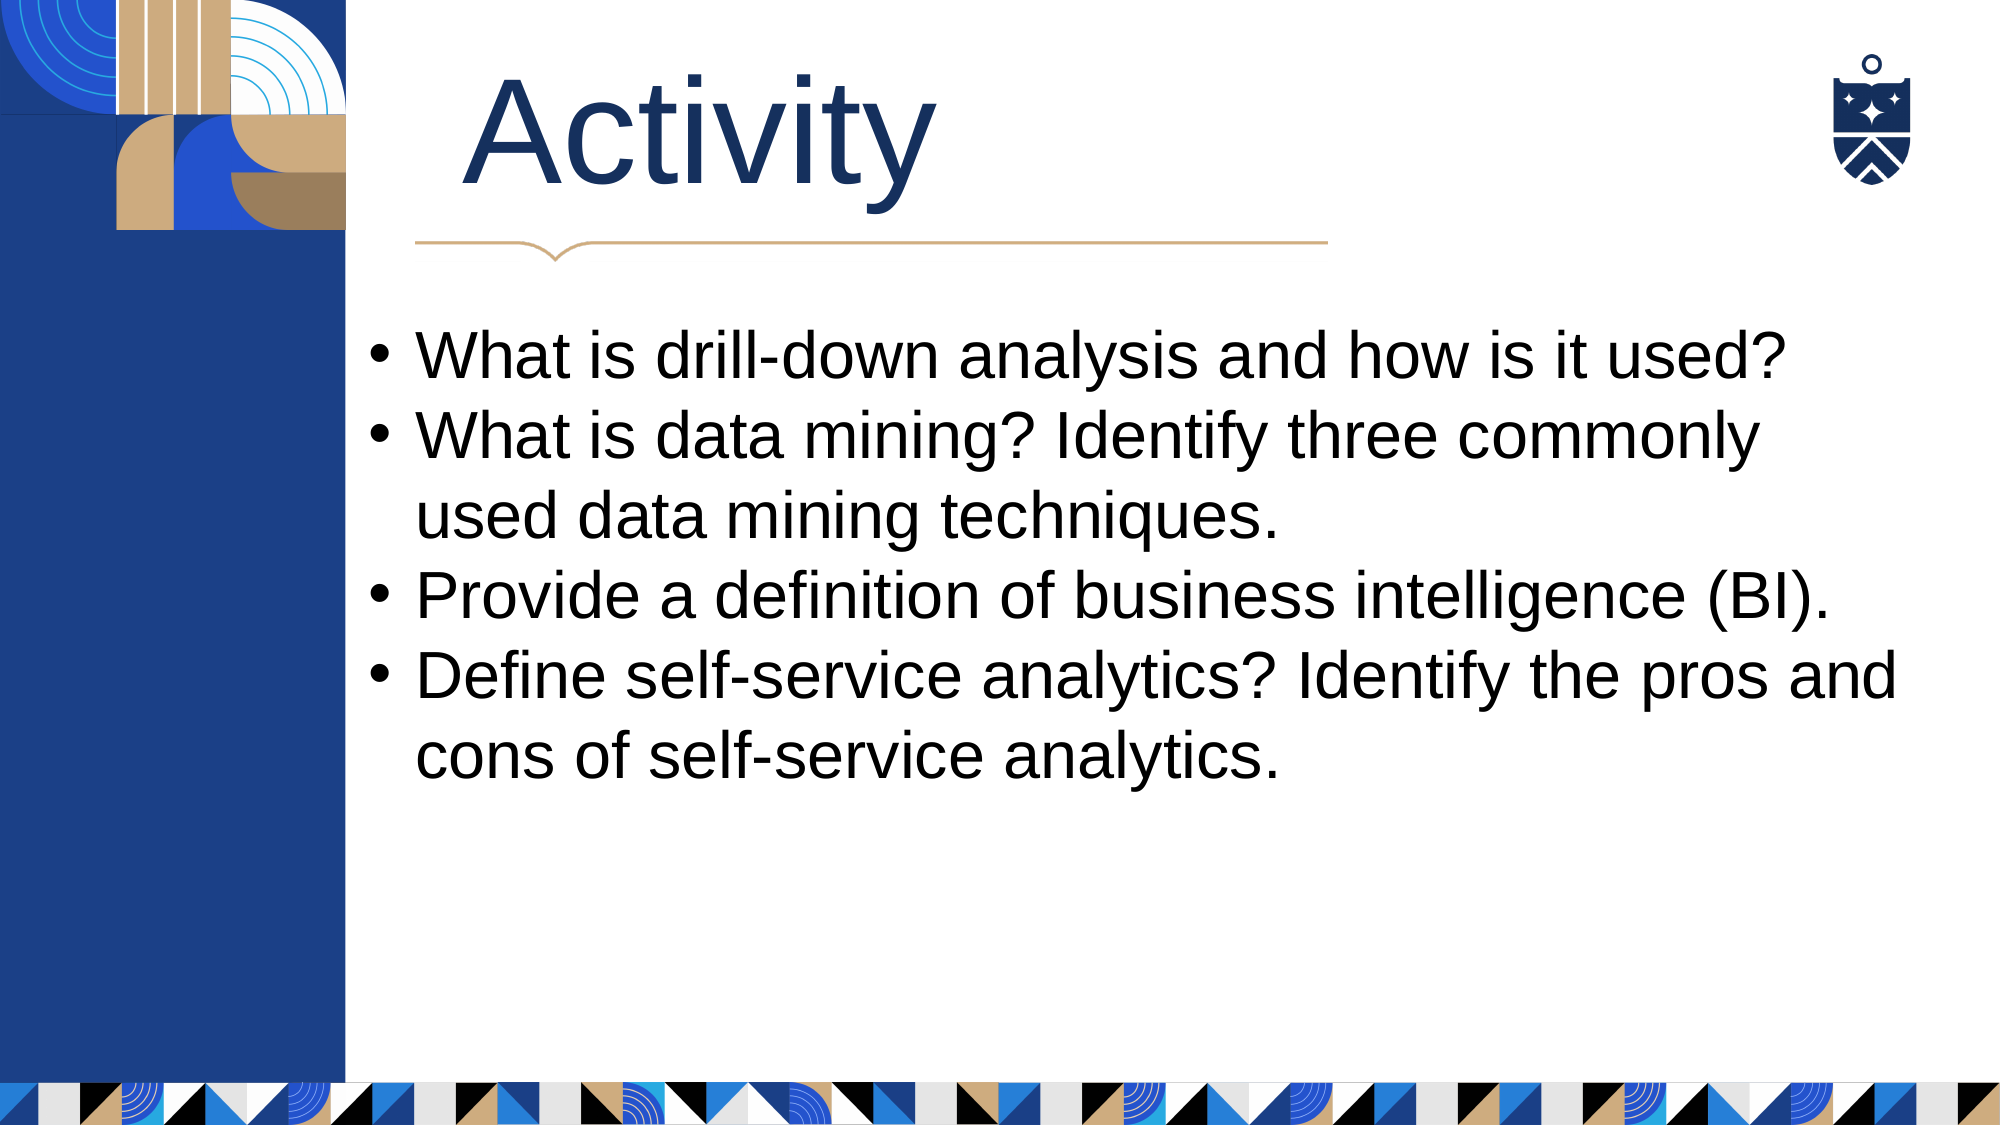

Activity
What is drill-down analysis and how is it used?
What is data mining? Identify three commonly used data mining techniques.
Provide a definition of business intelligence (BI).
Define self-service analytics? Identify the pros and cons of self-service analytics.